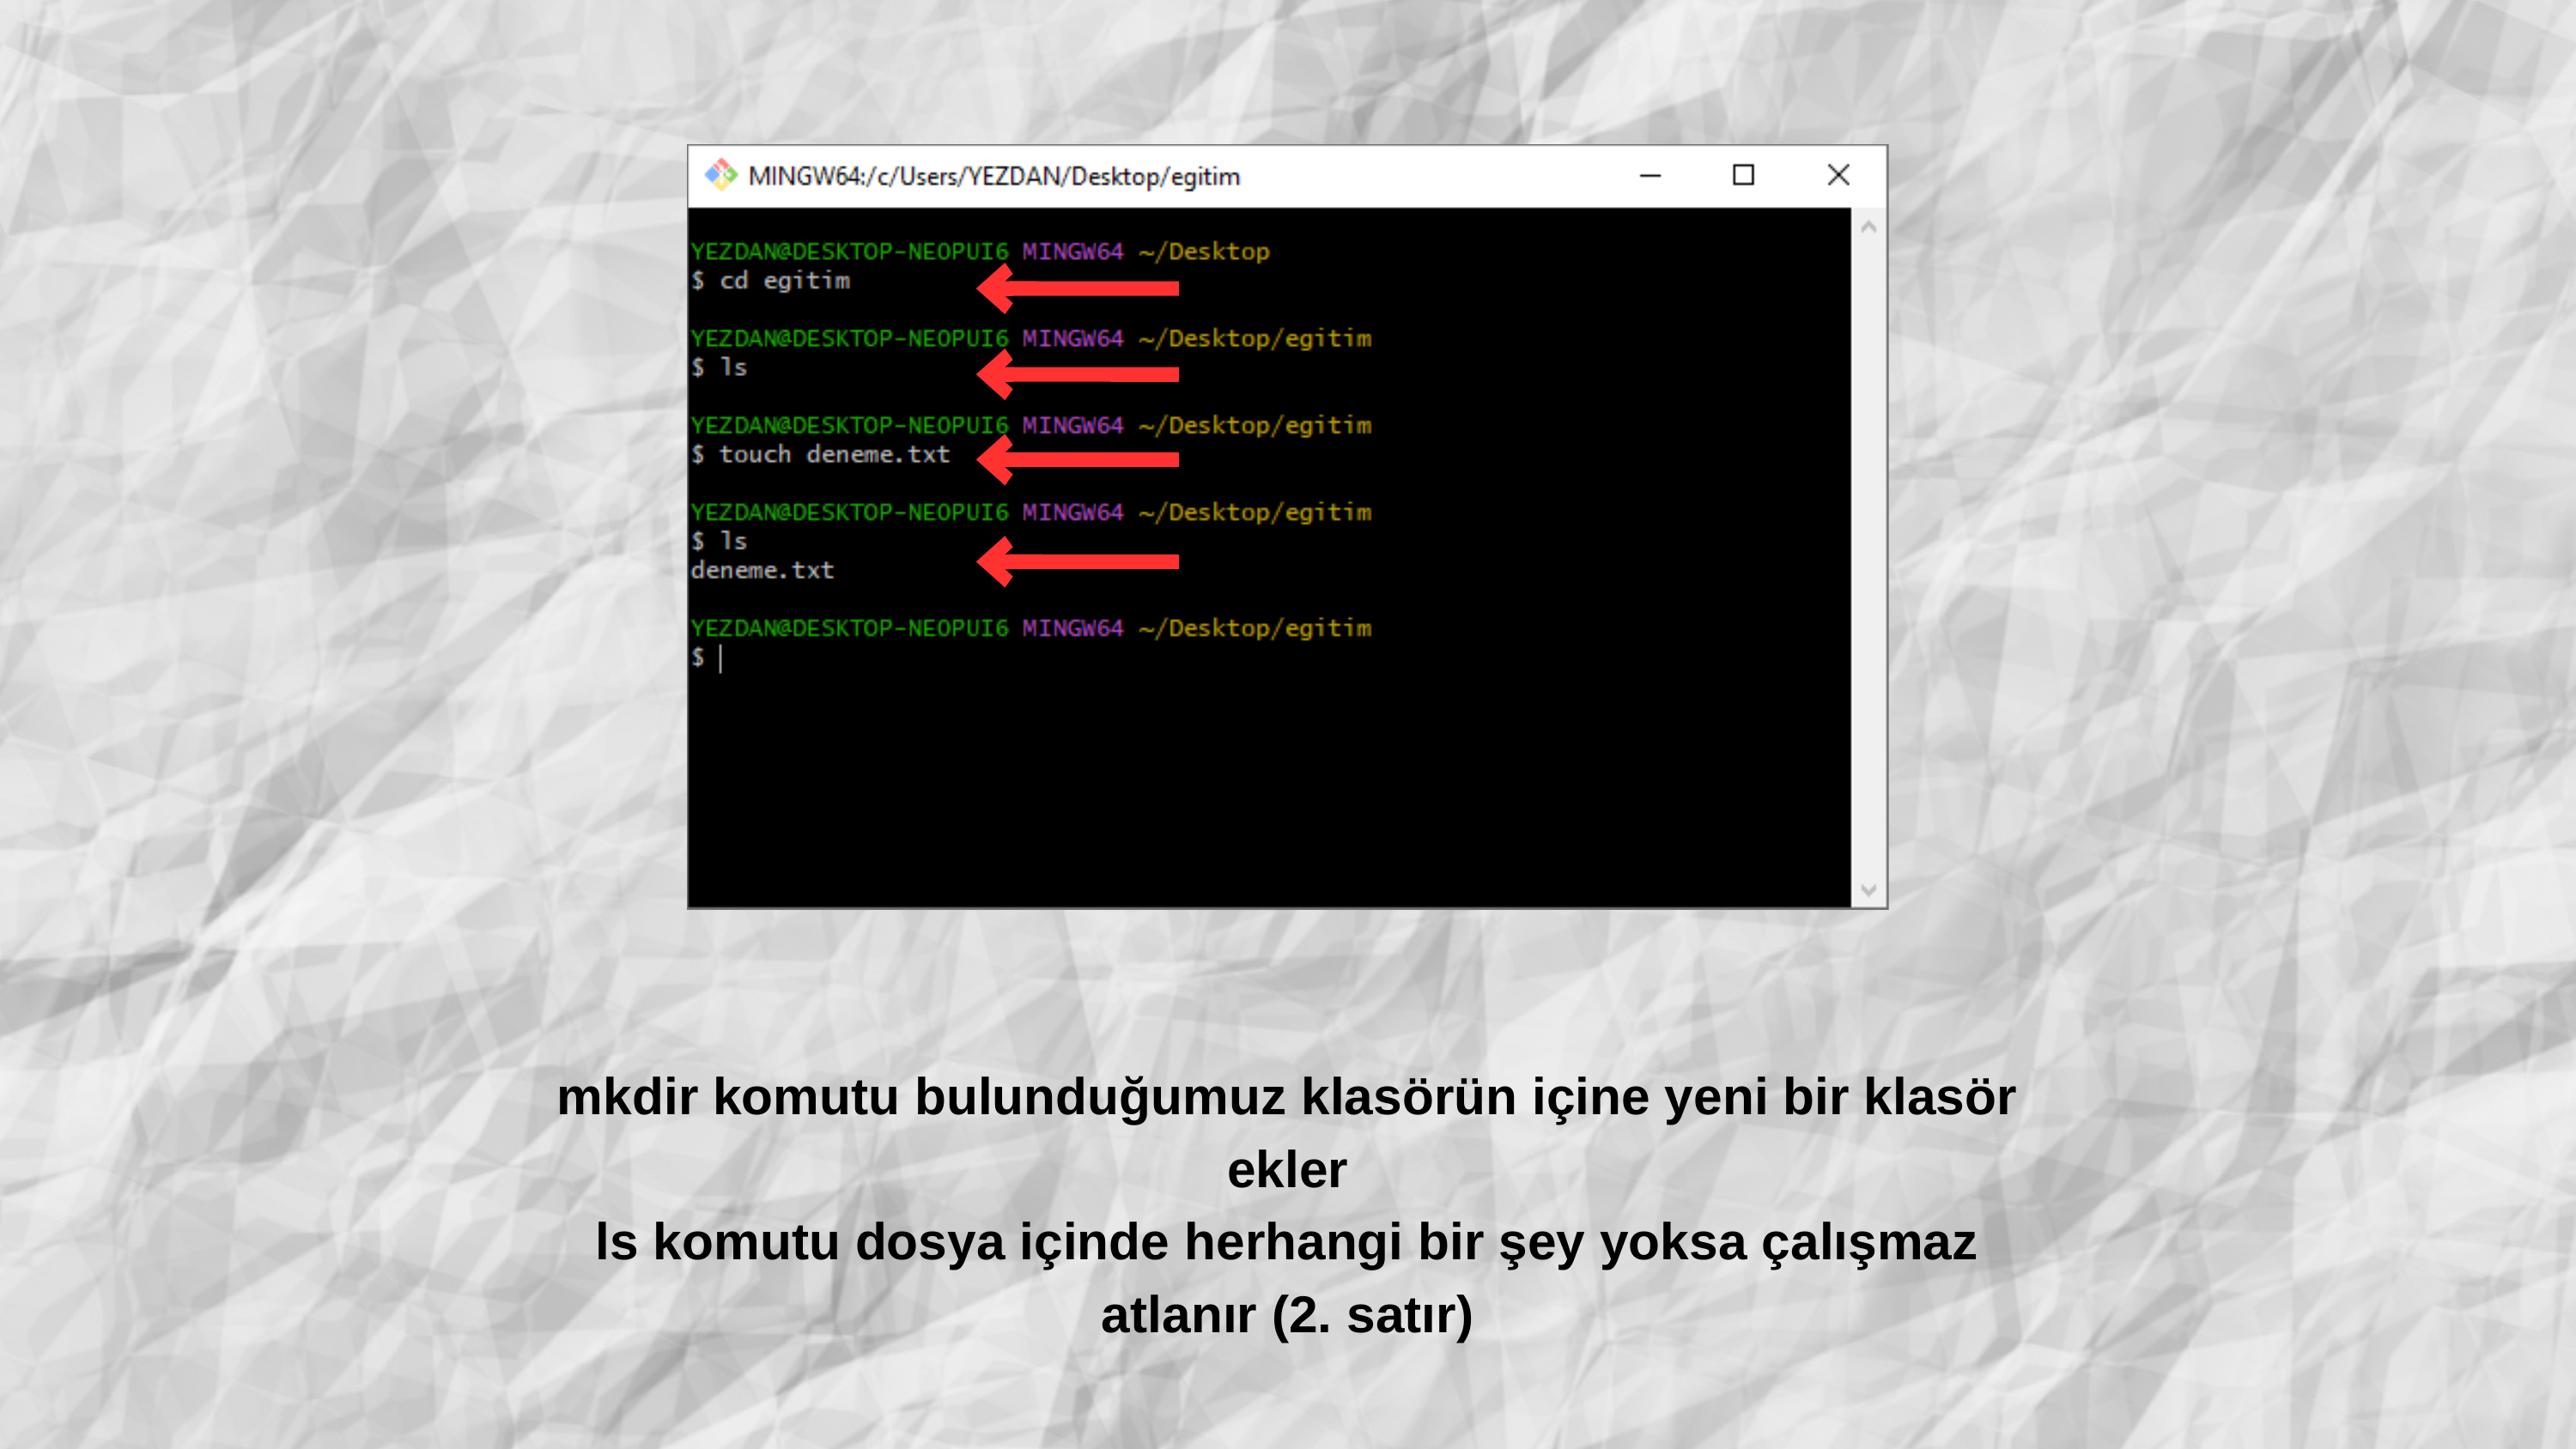

mkdir komutu bulunduğumuz klasörün içine yeni bir klasör ekler
ls komutu dosya içinde herhangi bir şey yoksa çalışmaz atlanır (2. satır)